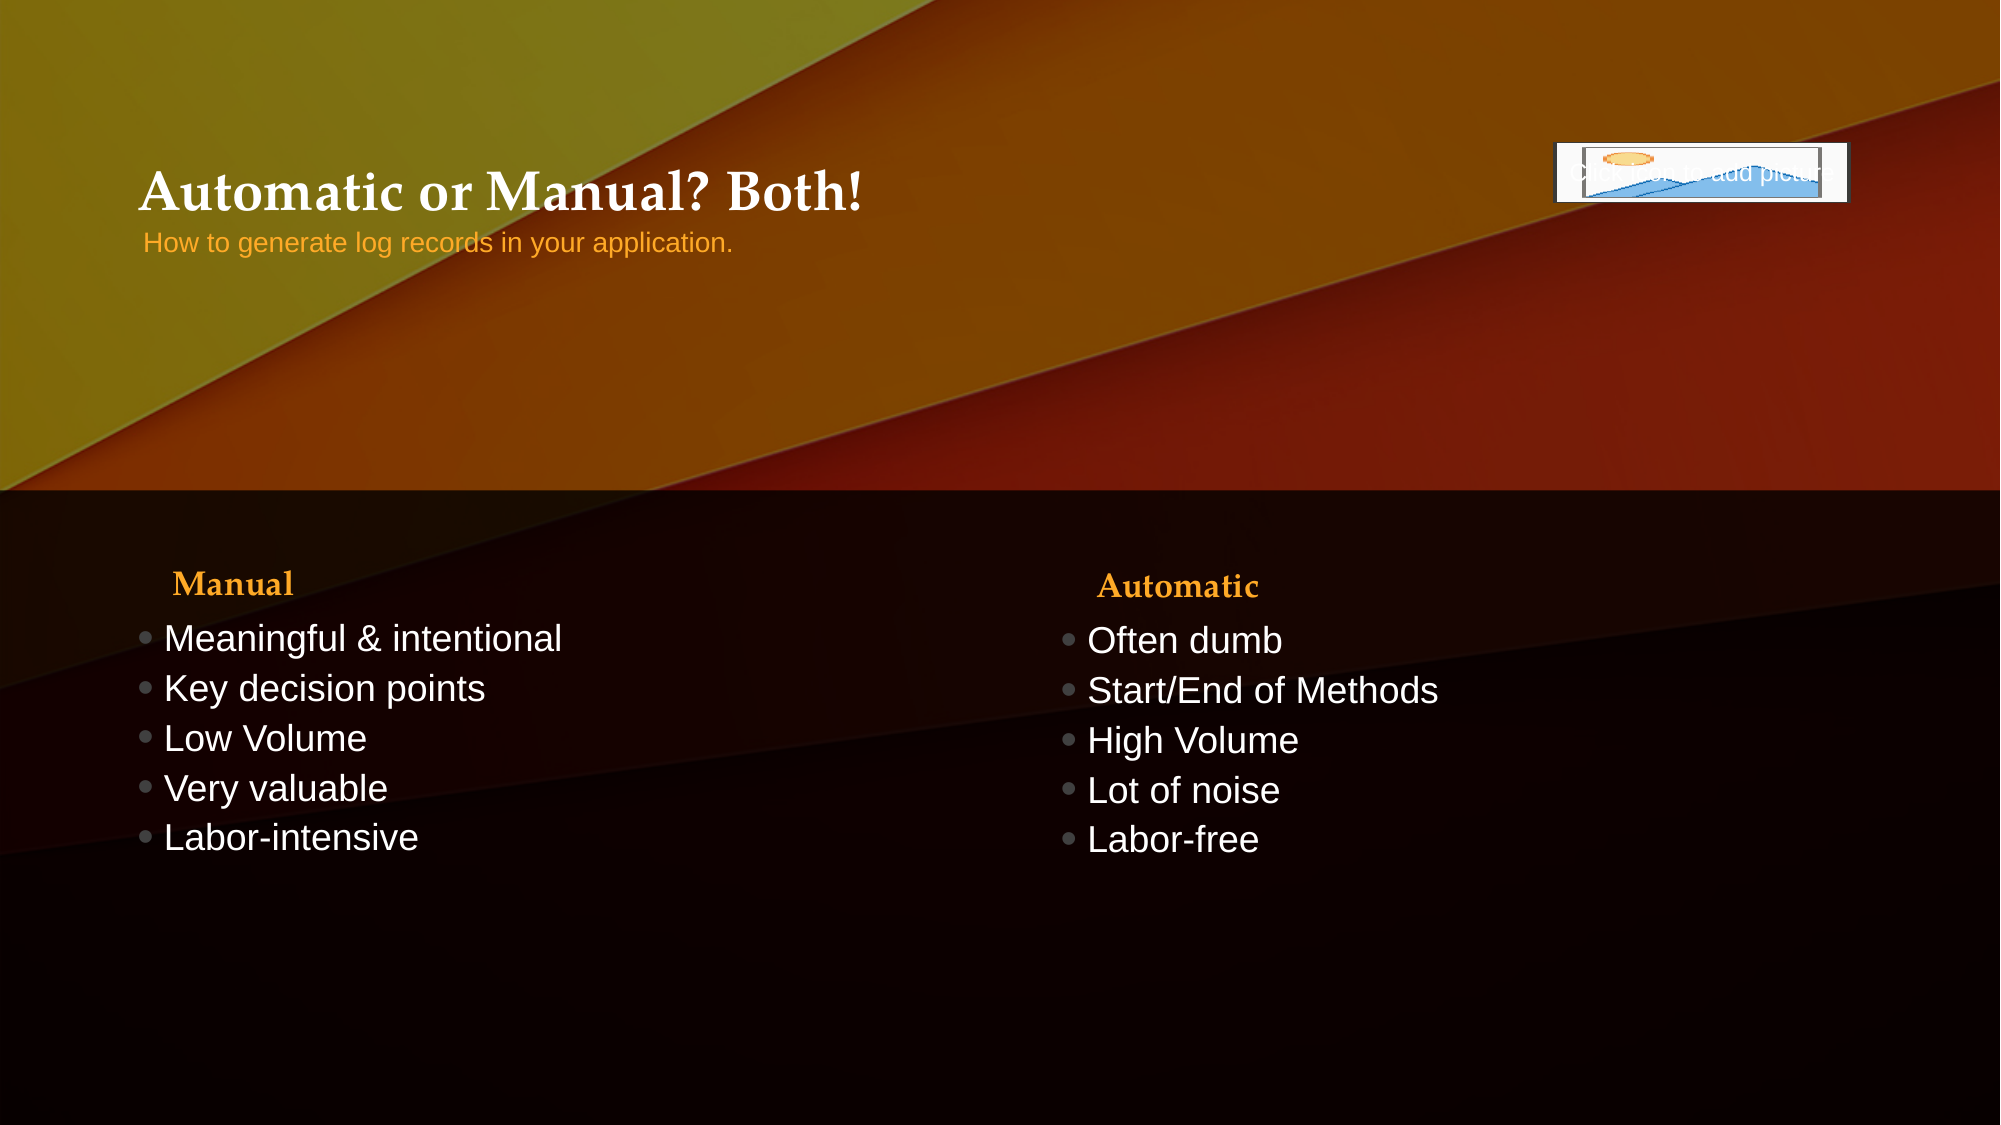

# Automatic or Manual? Both!

How to generate log records in your application.
Manual
Automatic
Meaningful & intentional
Key decision points
Low Volume
Very valuable
Labor-intensive

Often dumb
Start/End of Methods
High Volume
Lot of noise
Labor-free